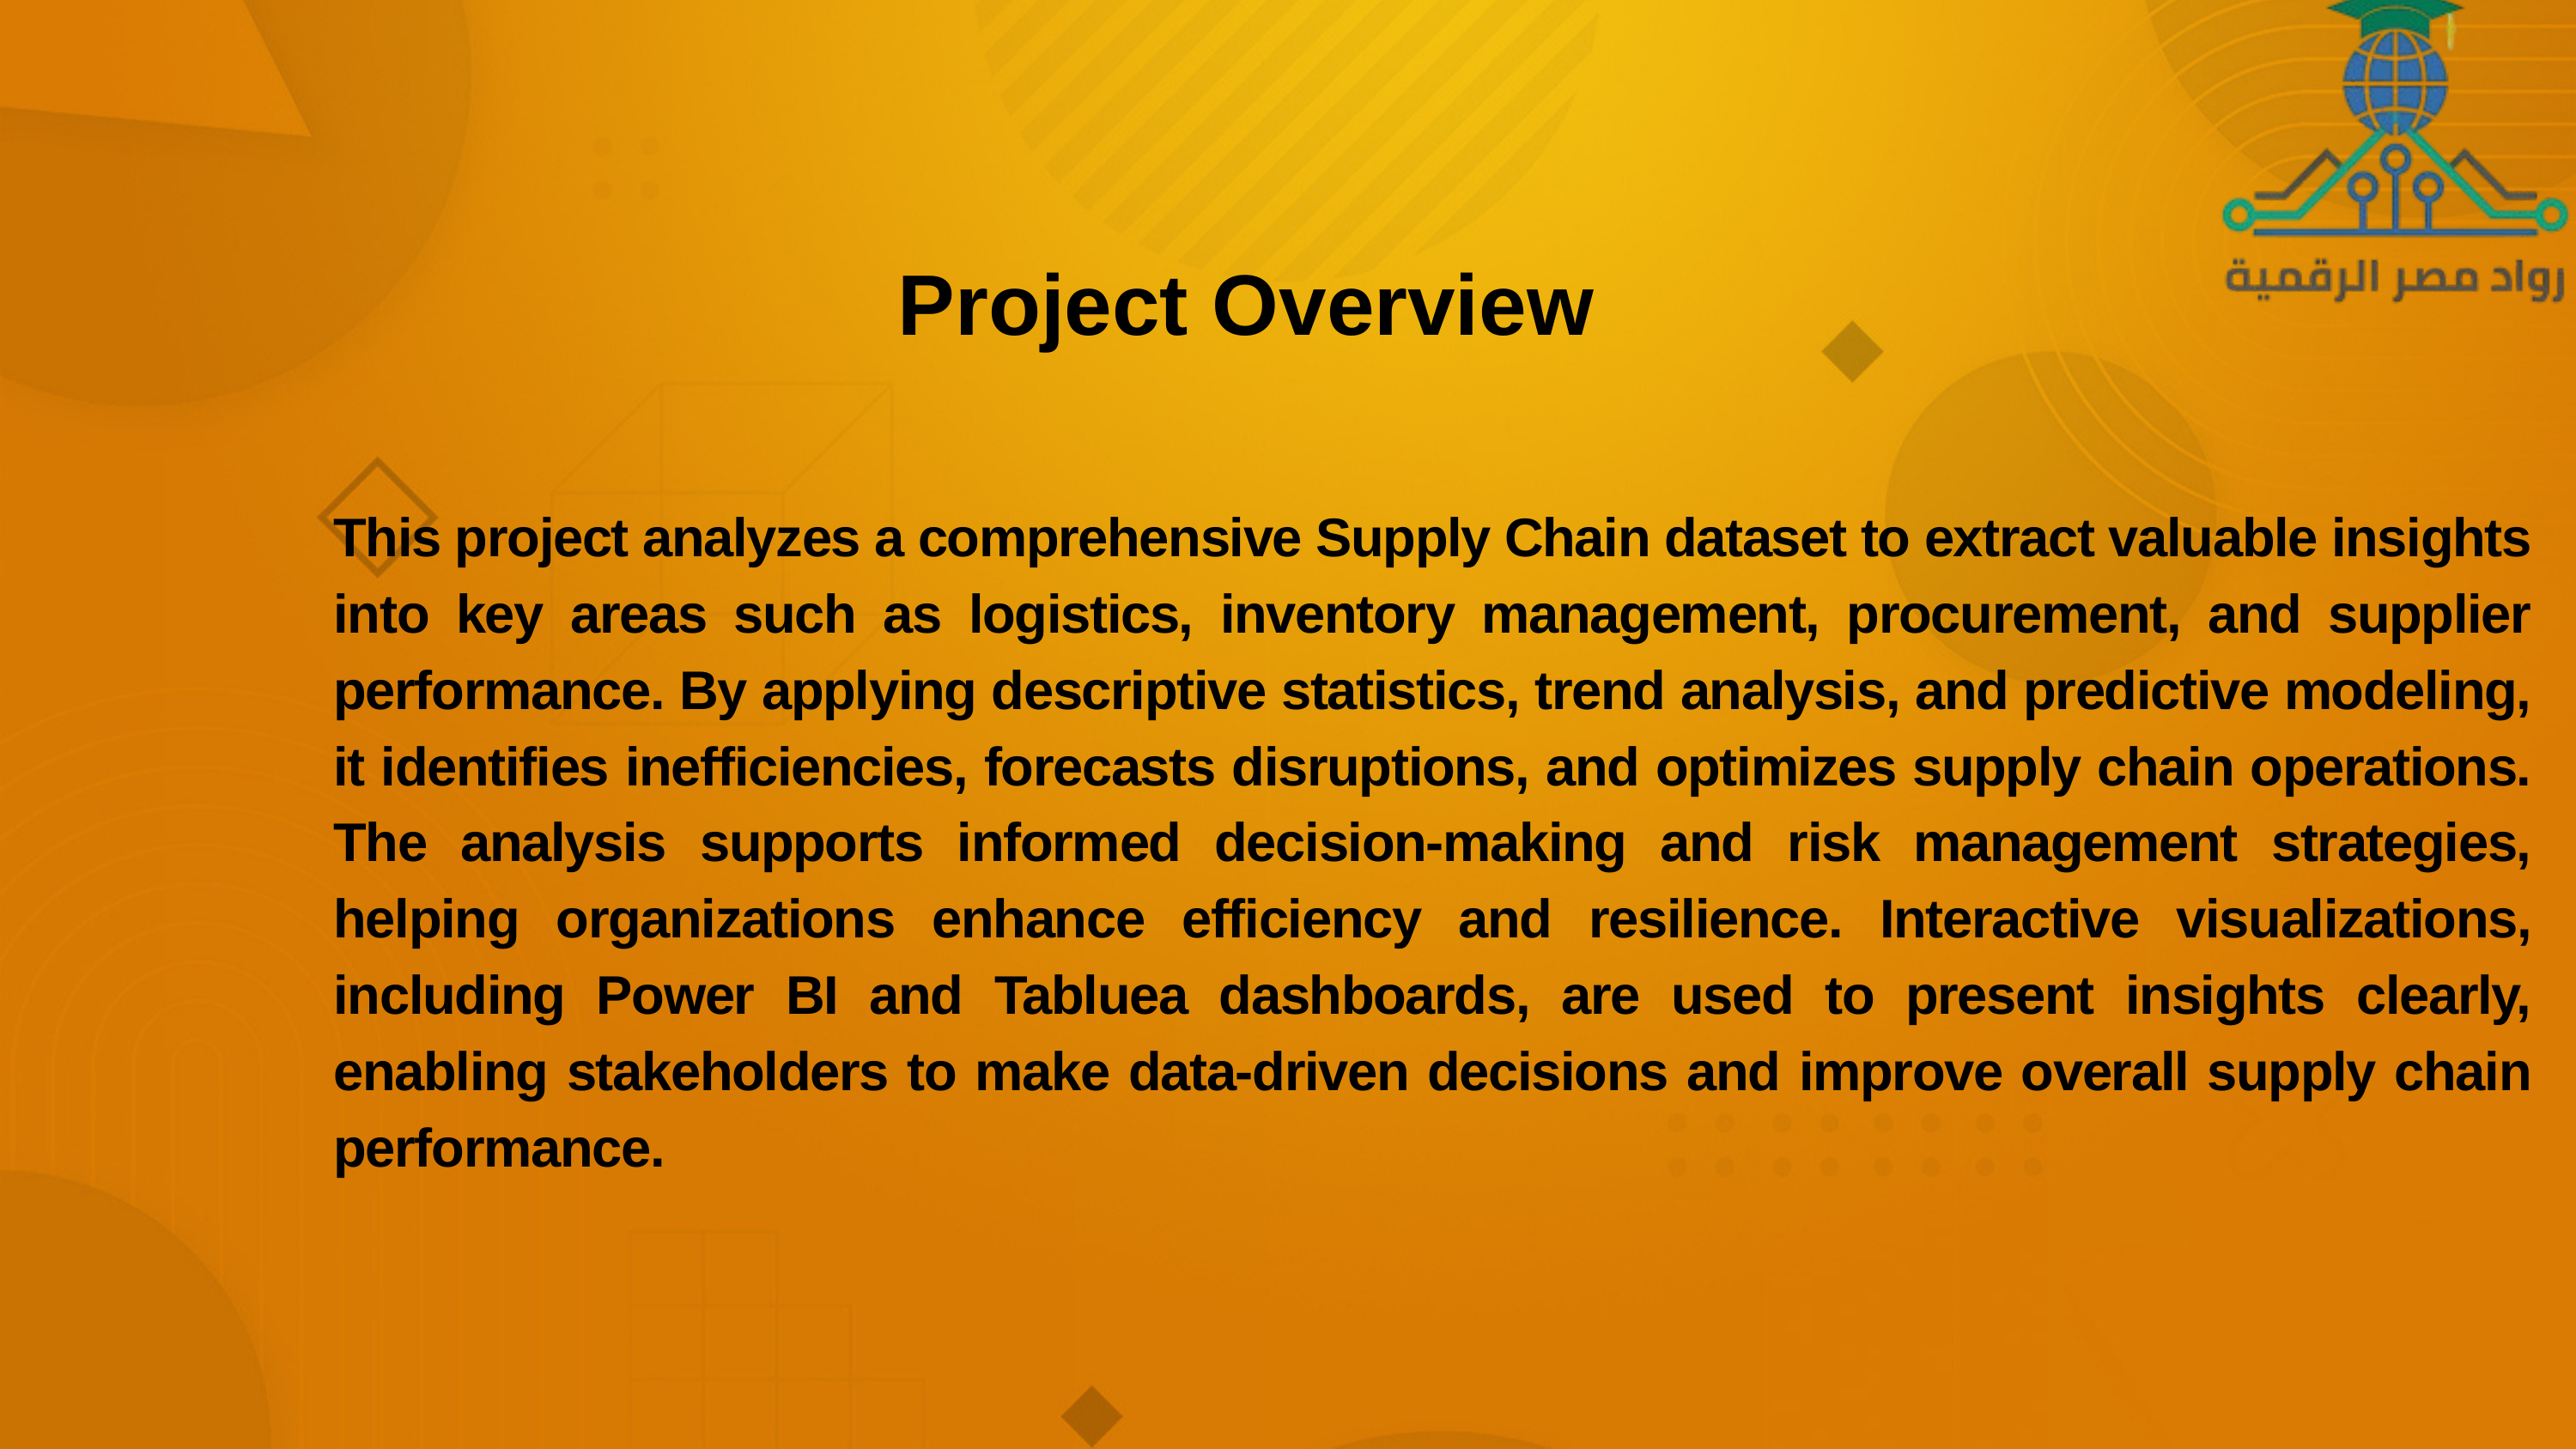

Project Overview
This project analyzes a comprehensive Supply Chain dataset to extract valuable insights into key areas such as logistics, inventory management, procurement, and supplier performance. By applying descriptive statistics, trend analysis, and predictive modeling, it identifies inefficiencies, forecasts disruptions, and optimizes supply chain operations. The analysis supports informed decision-making and risk management strategies, helping organizations enhance efficiency and resilience. Interactive visualizations, including Power BI and Tabluea dashboards, are used to present insights clearly, enabling stakeholders to make data-driven decisions and improve overall supply chain performance.